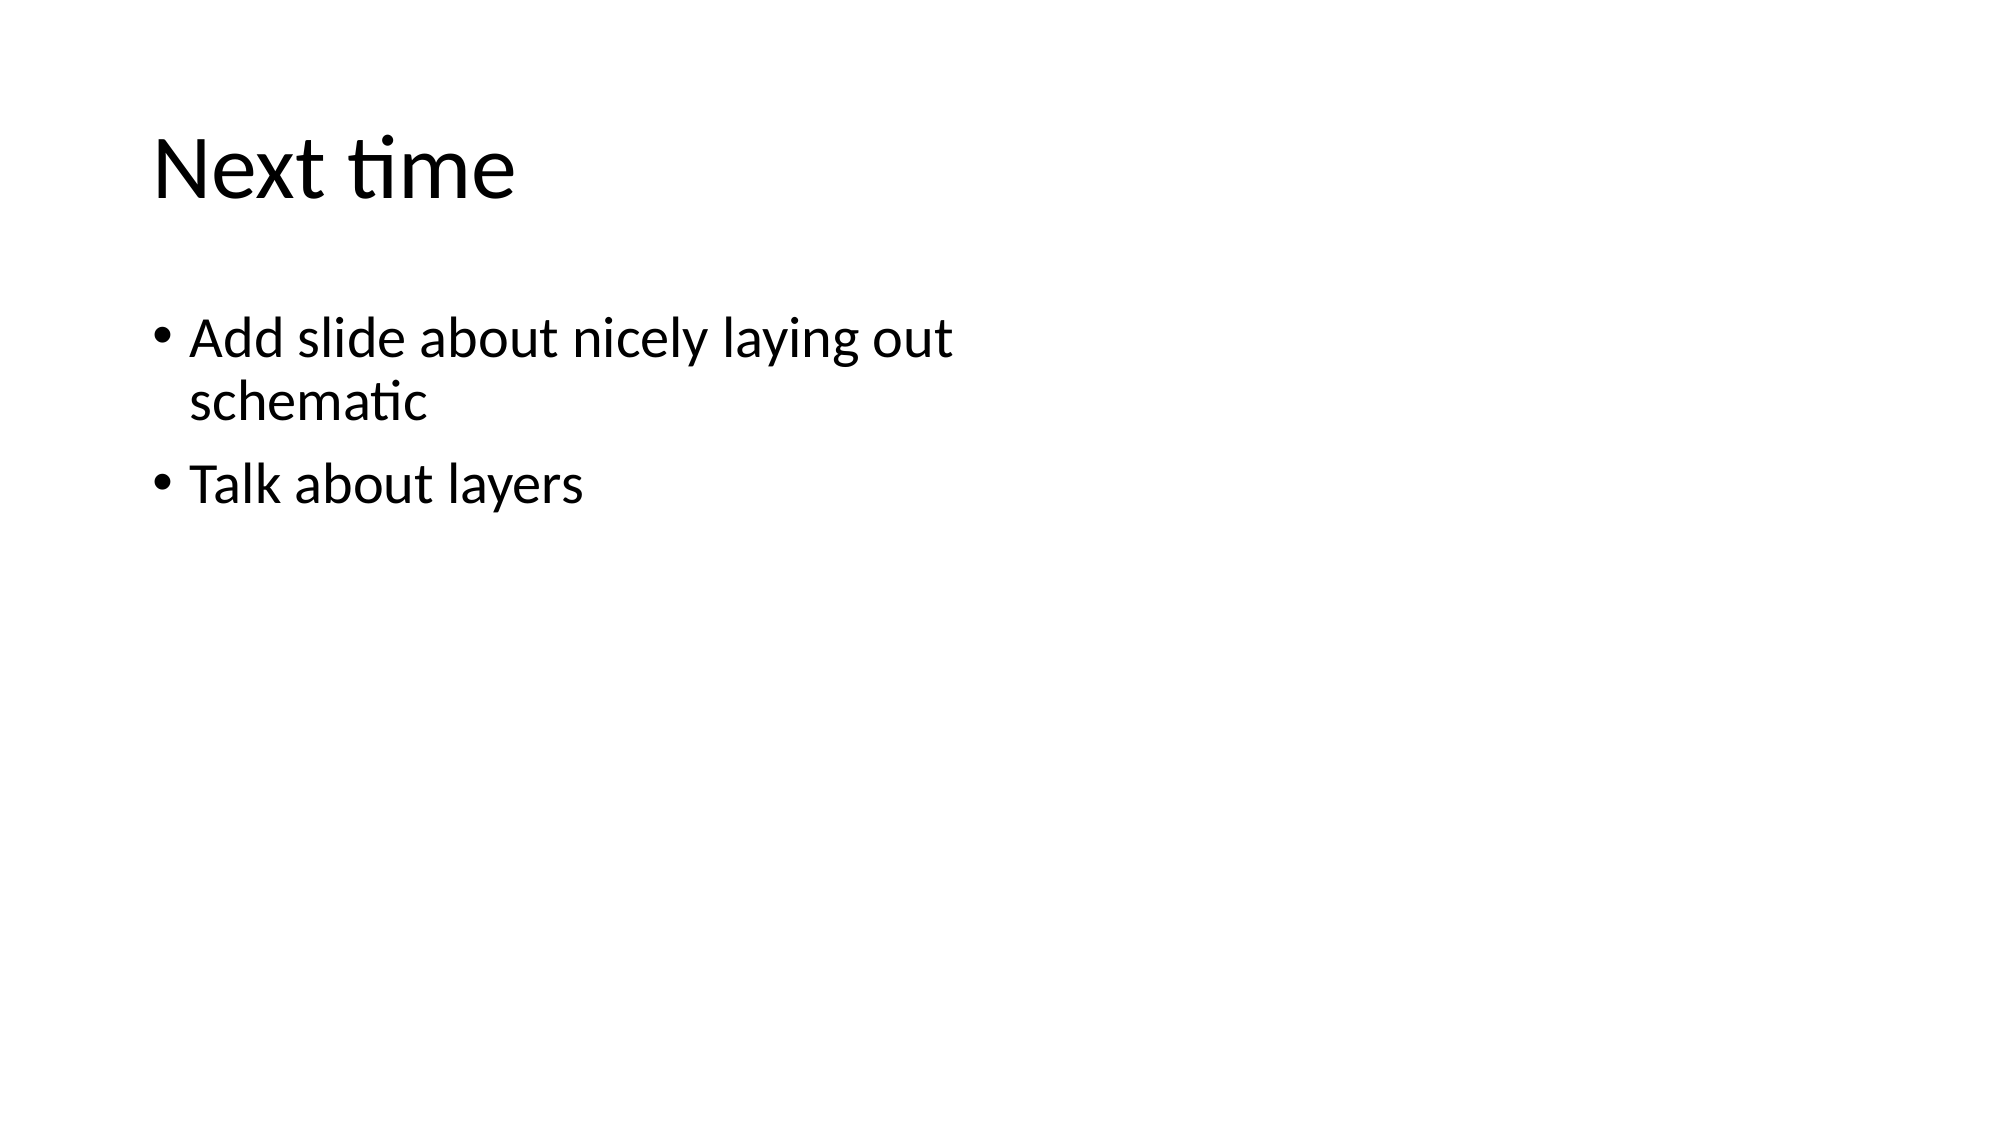

# Next time
Add slide about nicely laying out schematic
Talk about layers